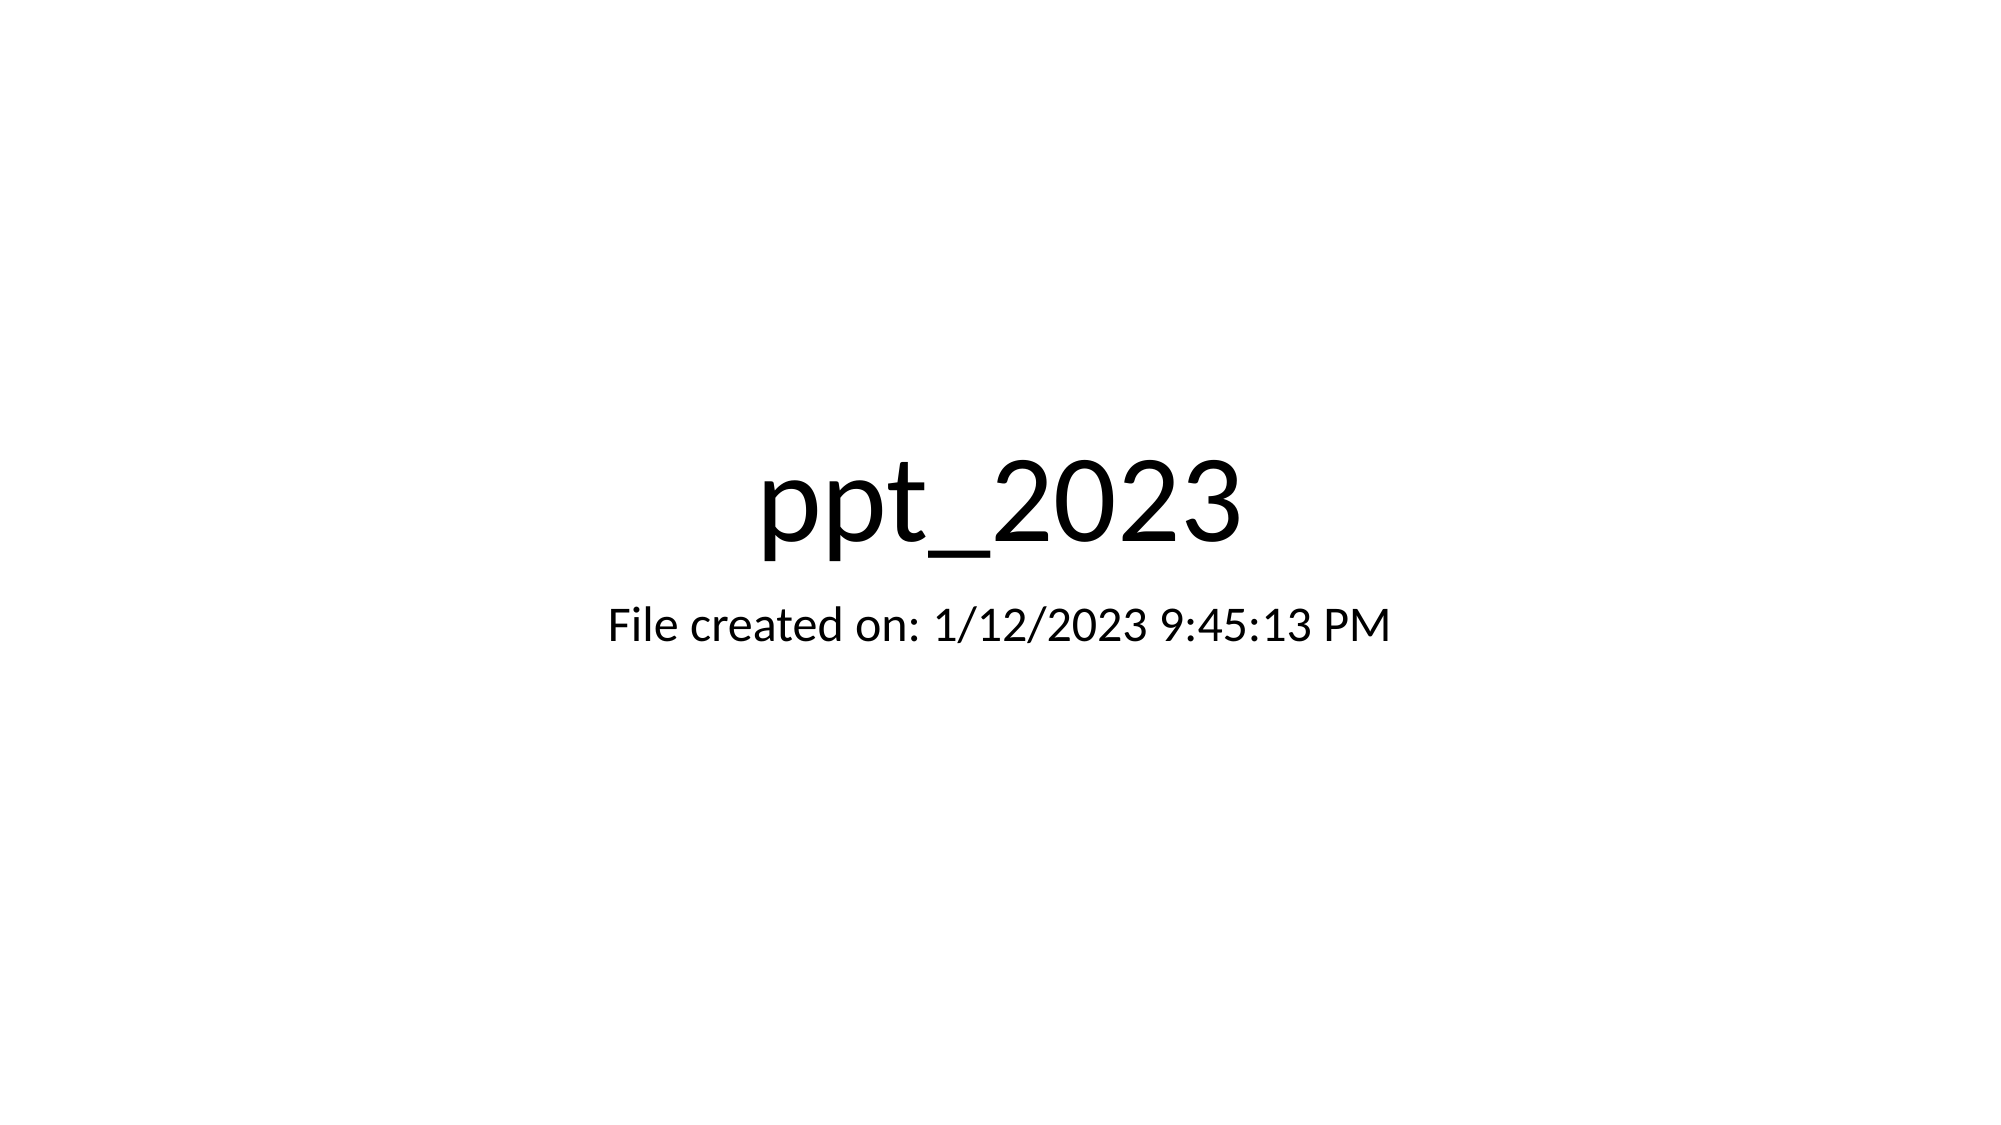

# ppt_2023
File created on: 1/12/2023 9:45:13 PM